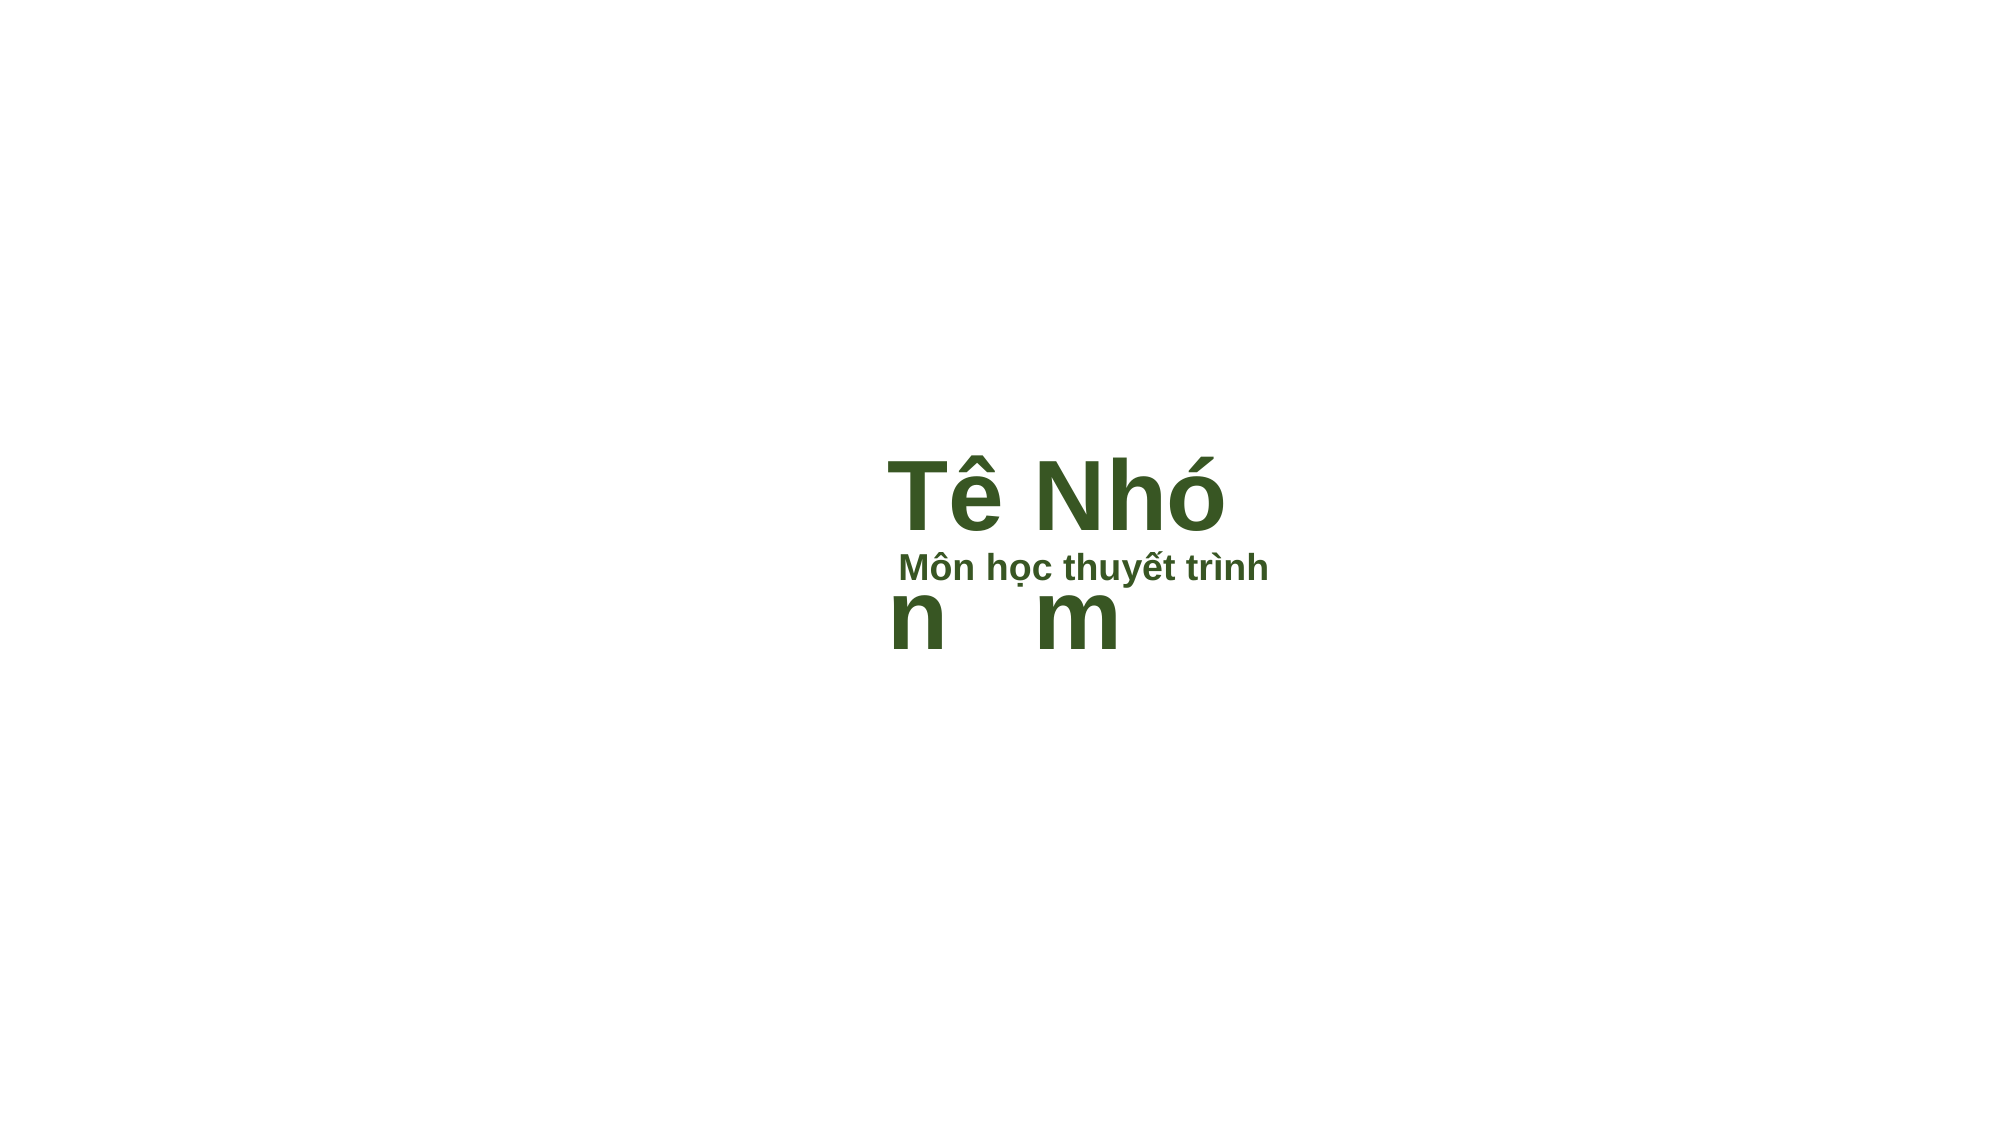

Thành viên trong nhóm

Tên
Mã Sinh Viên

Tên
Mã Sinh Viên

Tên
Mã Sinh Viên

Tên
Mã Sinh Viên
Nhóm
Tên
Môn học thuyết trình